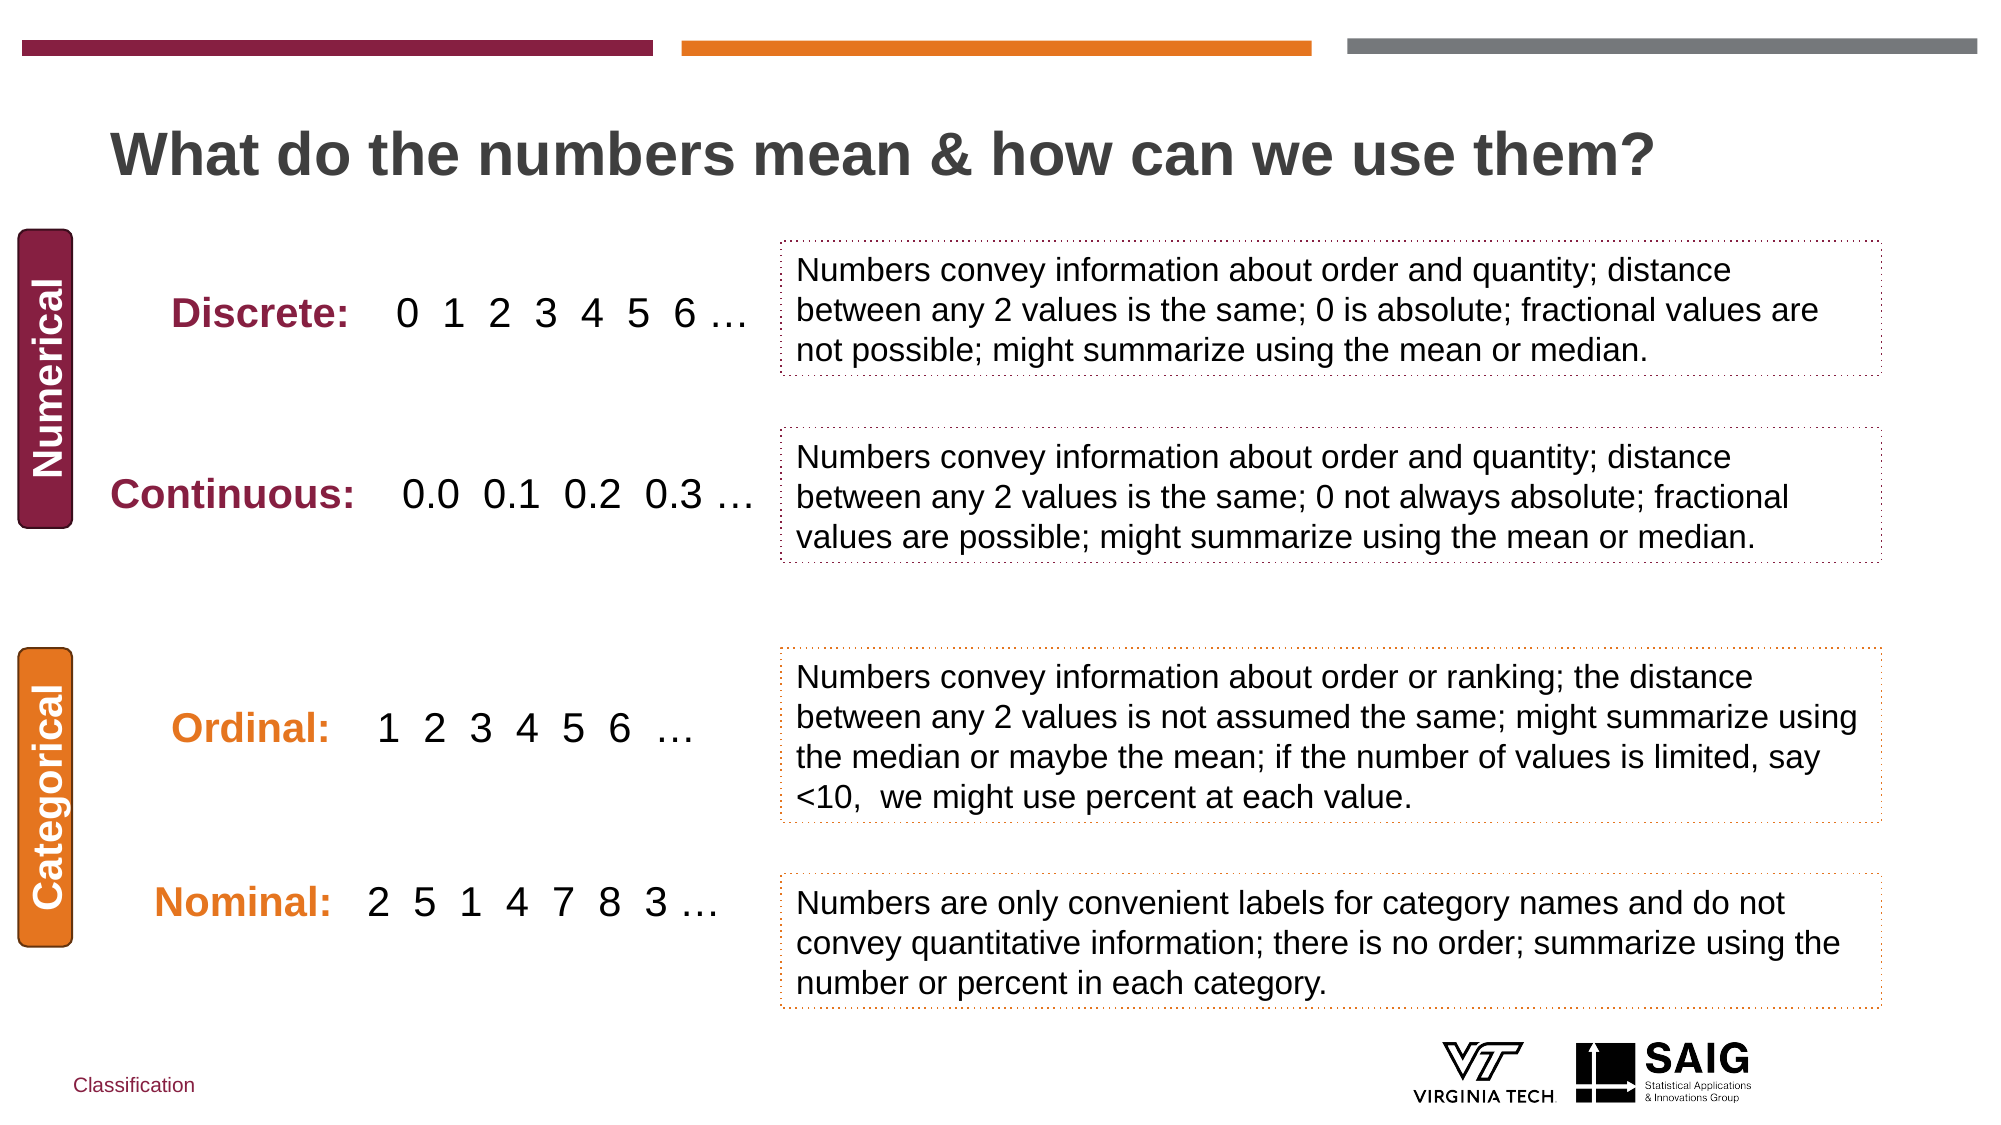

# What do the numbers mean & how can we use them?
Numbers convey information about order and quantity; distance between any 2 values is the same; 0 is absolute; fractional values are not possible; might summarize using the mean or median.
Discrete:    0  1  2  3  4  5  6 …
Numerical
Numbers convey information about order and quantity; distance between any 2 values is the same; 0 not always absolute; fractional values are possible; might summarize using the mean or median.
Continuous:    0.0  0.1  0.2  0.3 …
Numbers convey information about order or ranking; the distance between any 2 values is not assumed the same; might summarize using the median or maybe the mean; if the number of values is limited, say <10,  we might use percent at each value.
Ordinal:    1  2  3  4  5  6  …
Categorical
Nominal:   2  5  1  4  7  8  3 …
Numbers are only convenient labels for category names and do not convey quantitative information; there is no order; summarize using the number or percent in each category.
Classification